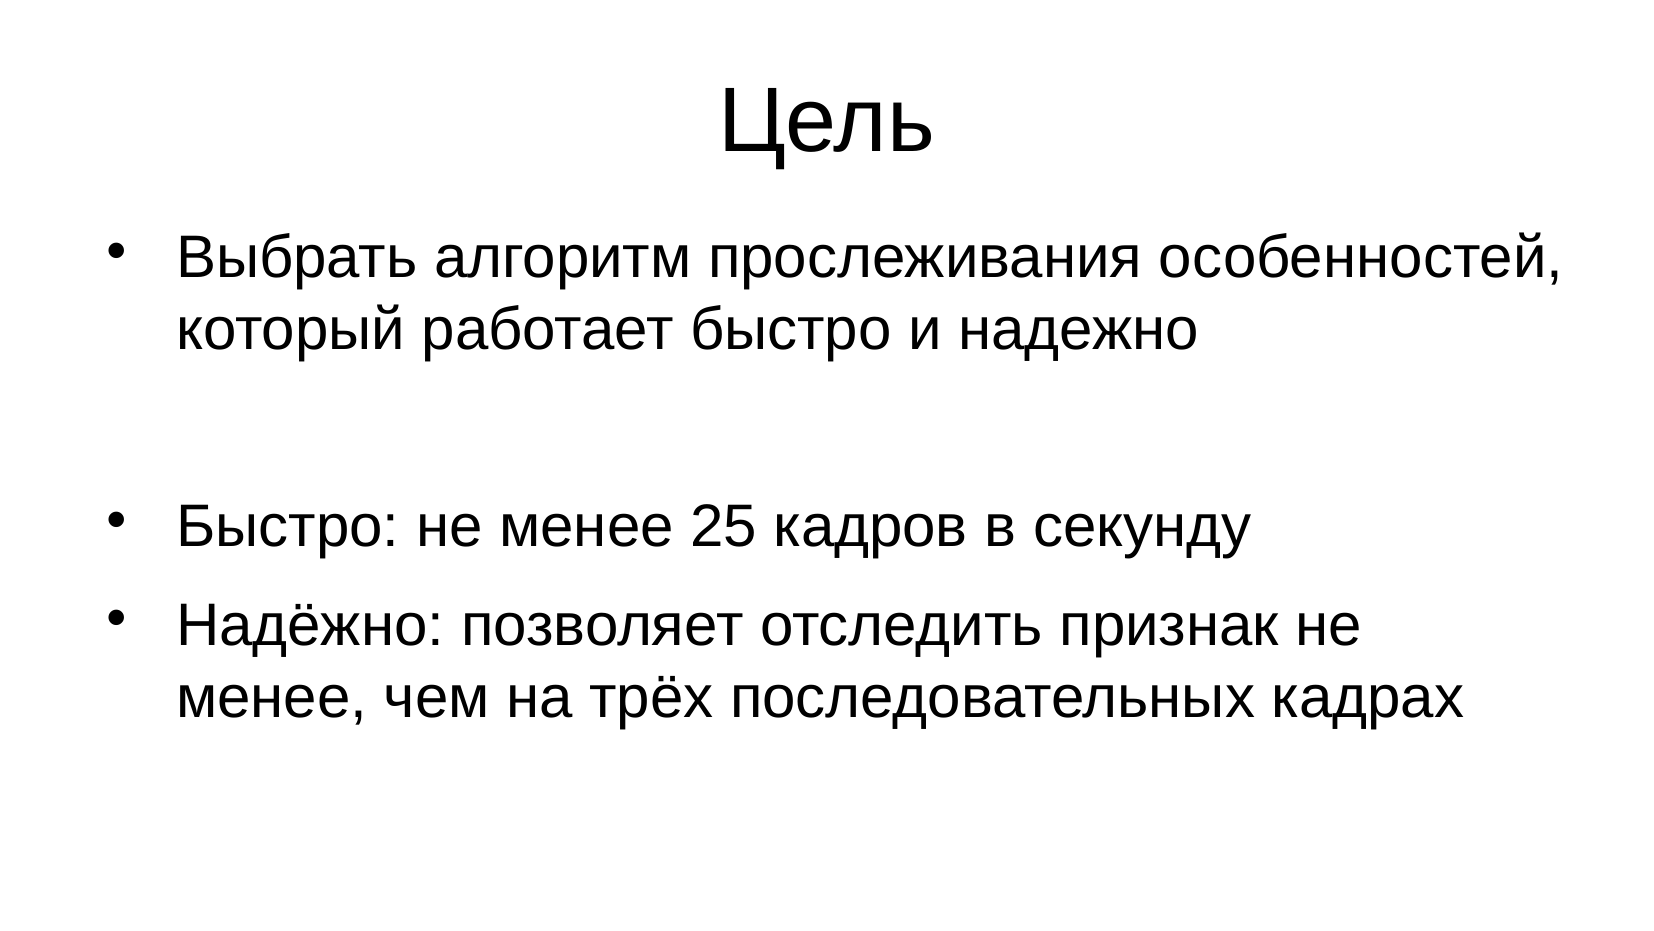

Цель
Выбрать алгоритм прослеживания особенностей, который работает быстро и надежно

Быстро: не менее 25 кадров в секунду
Надёжно: позволяет отследить признак не менее, чем на трёх последовательных кадрах